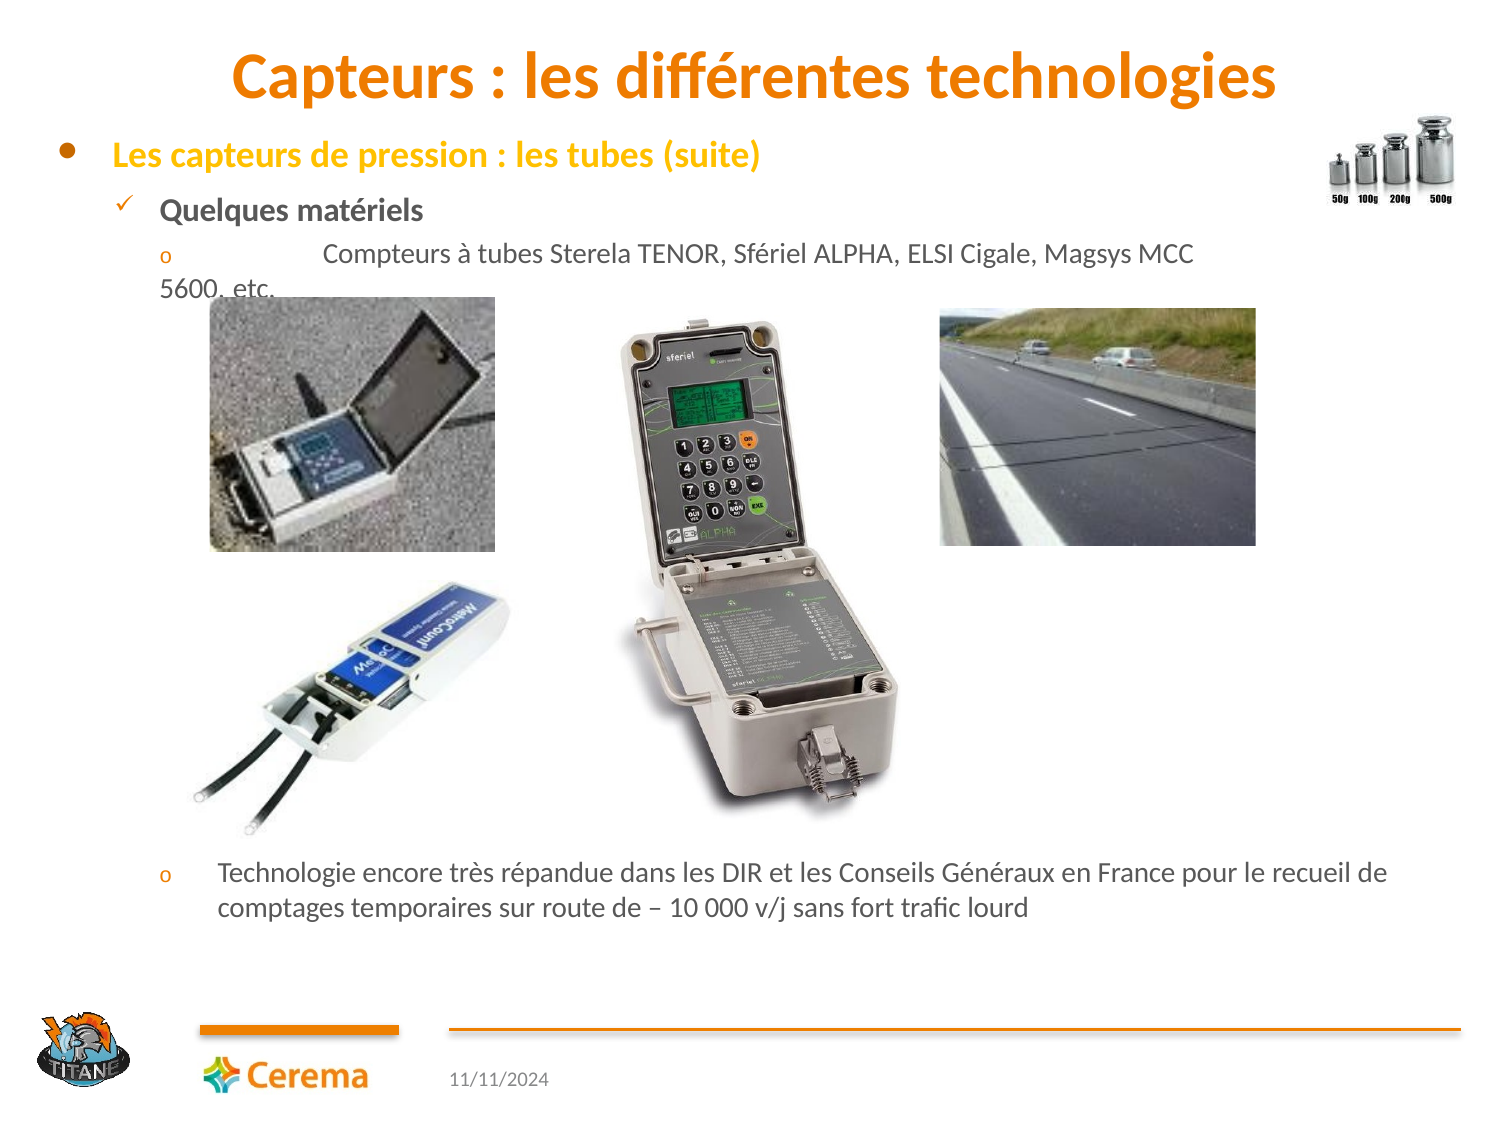

# Capteurs : les différentes technologies

Les capteurs de pression : les tubes (suite)
Quelques matériels
o	Compteurs à tubes Sterela TENOR, Sfériel ALPHA, ELSI Cigale, Magsys MCC 5600, etc.

o	Technologie encore très répandue dans les DIR et les Conseils Généraux en France pour le recueil de  comptages temporaires sur route de – 10 000 v/j sans fort trafic lourd